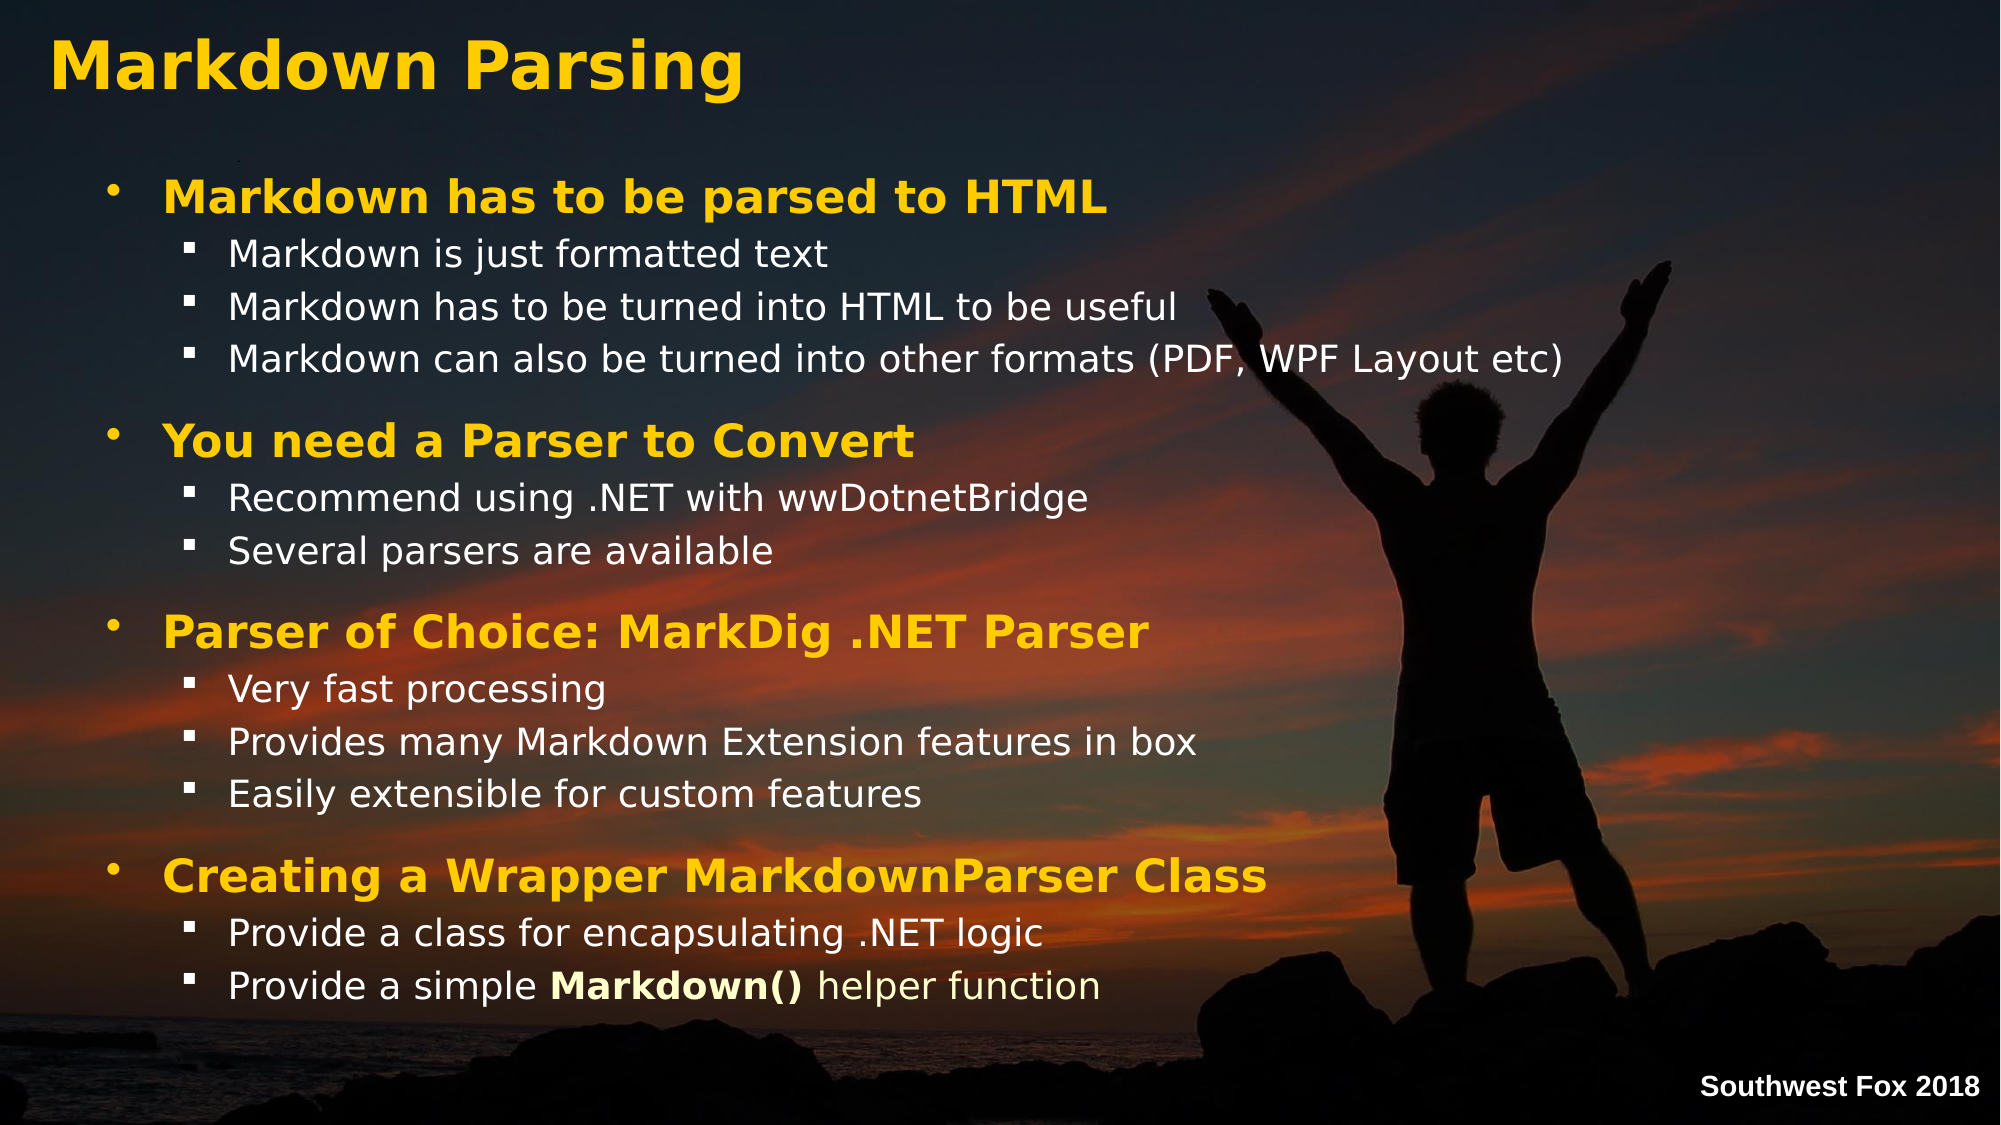

# Markdown Parsing
Markdown has to be parsed to HTML
Markdown is just formatted text
Markdown has to be turned into HTML to be useful
Markdown can also be turned into other formats (PDF, WPF Layout etc)
You need a Parser to Convert
Recommend using .NET with wwDotnetBridge
Several parsers are available
Parser of Choice: MarkDig .NET Parser
Very fast processing
Provides many Markdown Extension features in box
Easily extensible for custom features
Creating a Wrapper MarkdownParser Class
Provide a class for encapsulating .NET logic
Provide a simple Markdown() helper function